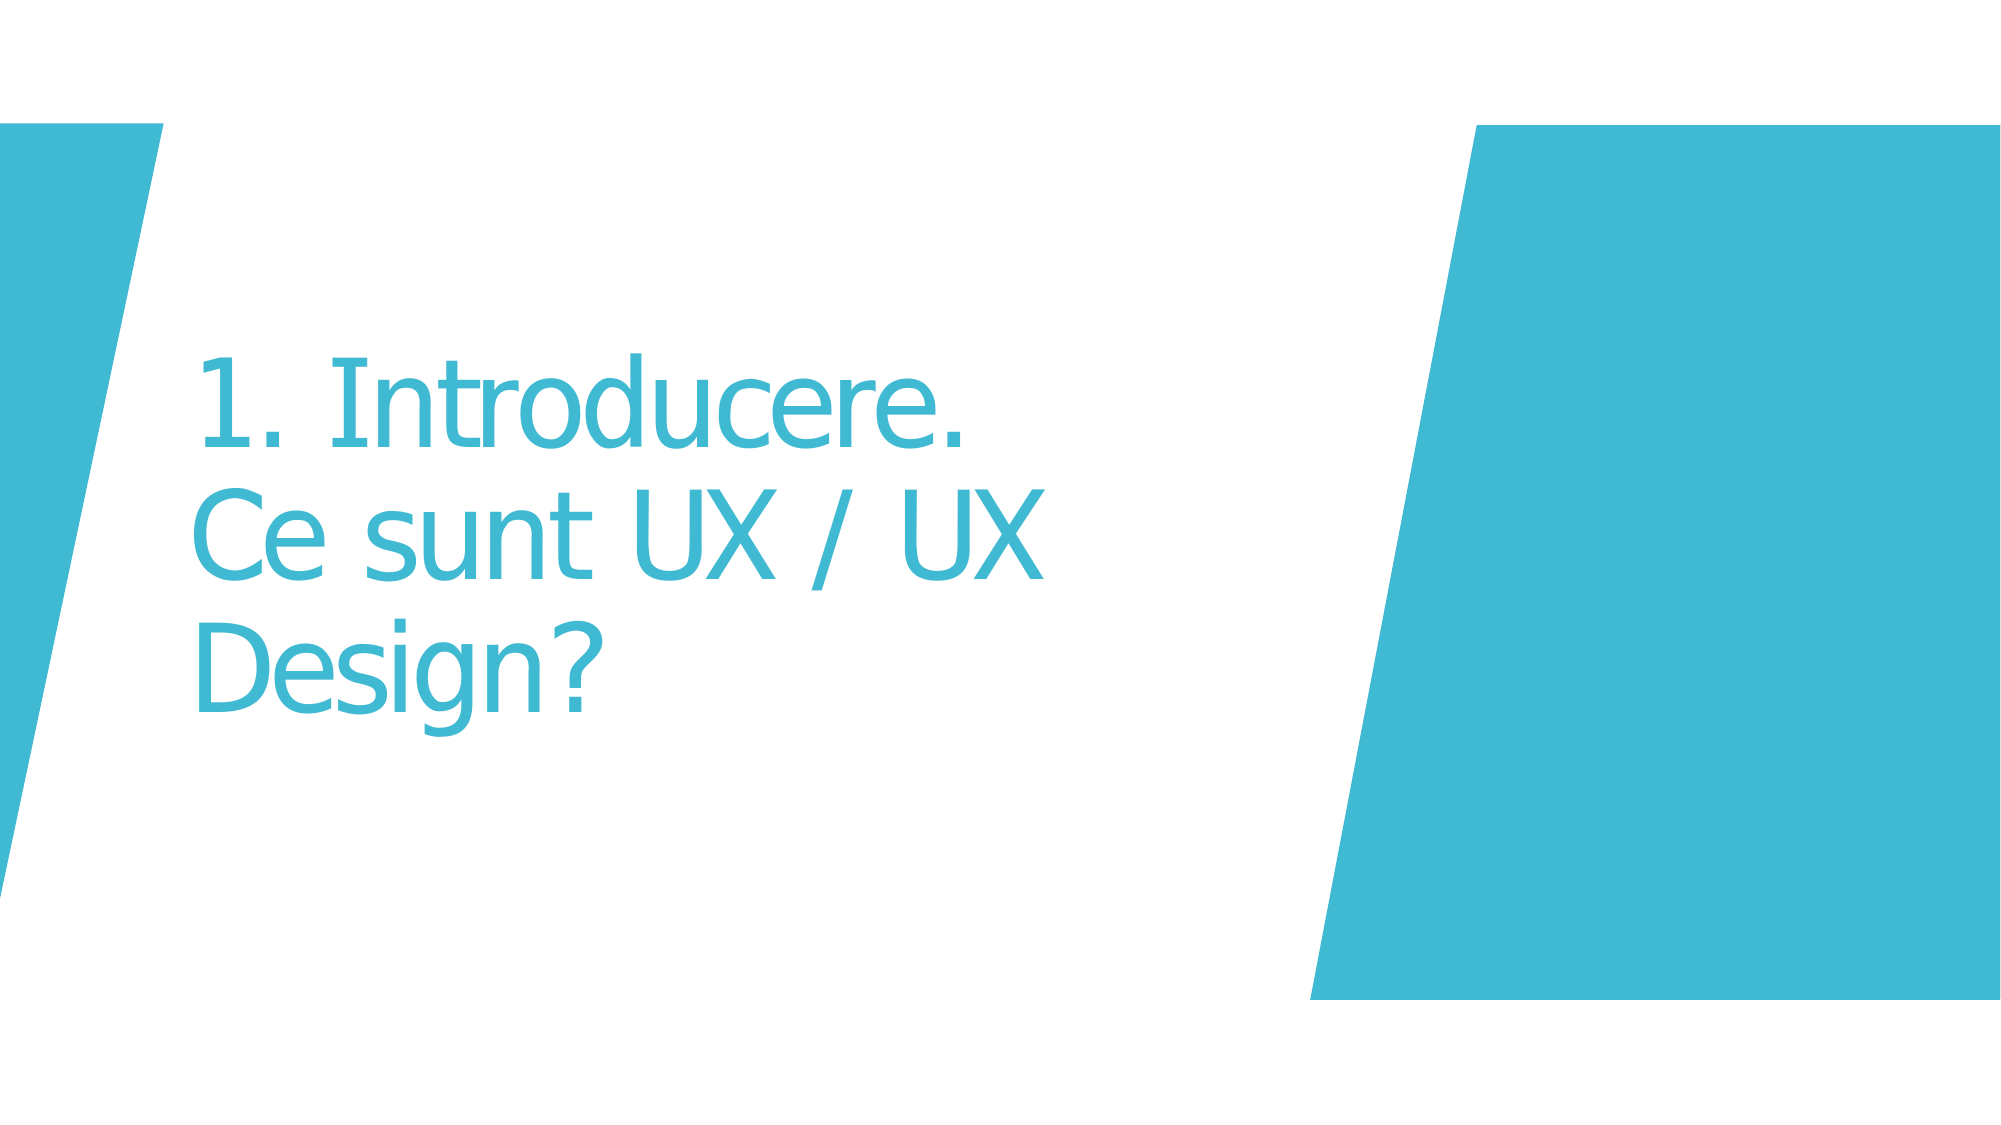

# 1. Introducere. Ce sunt UX / UX Design?